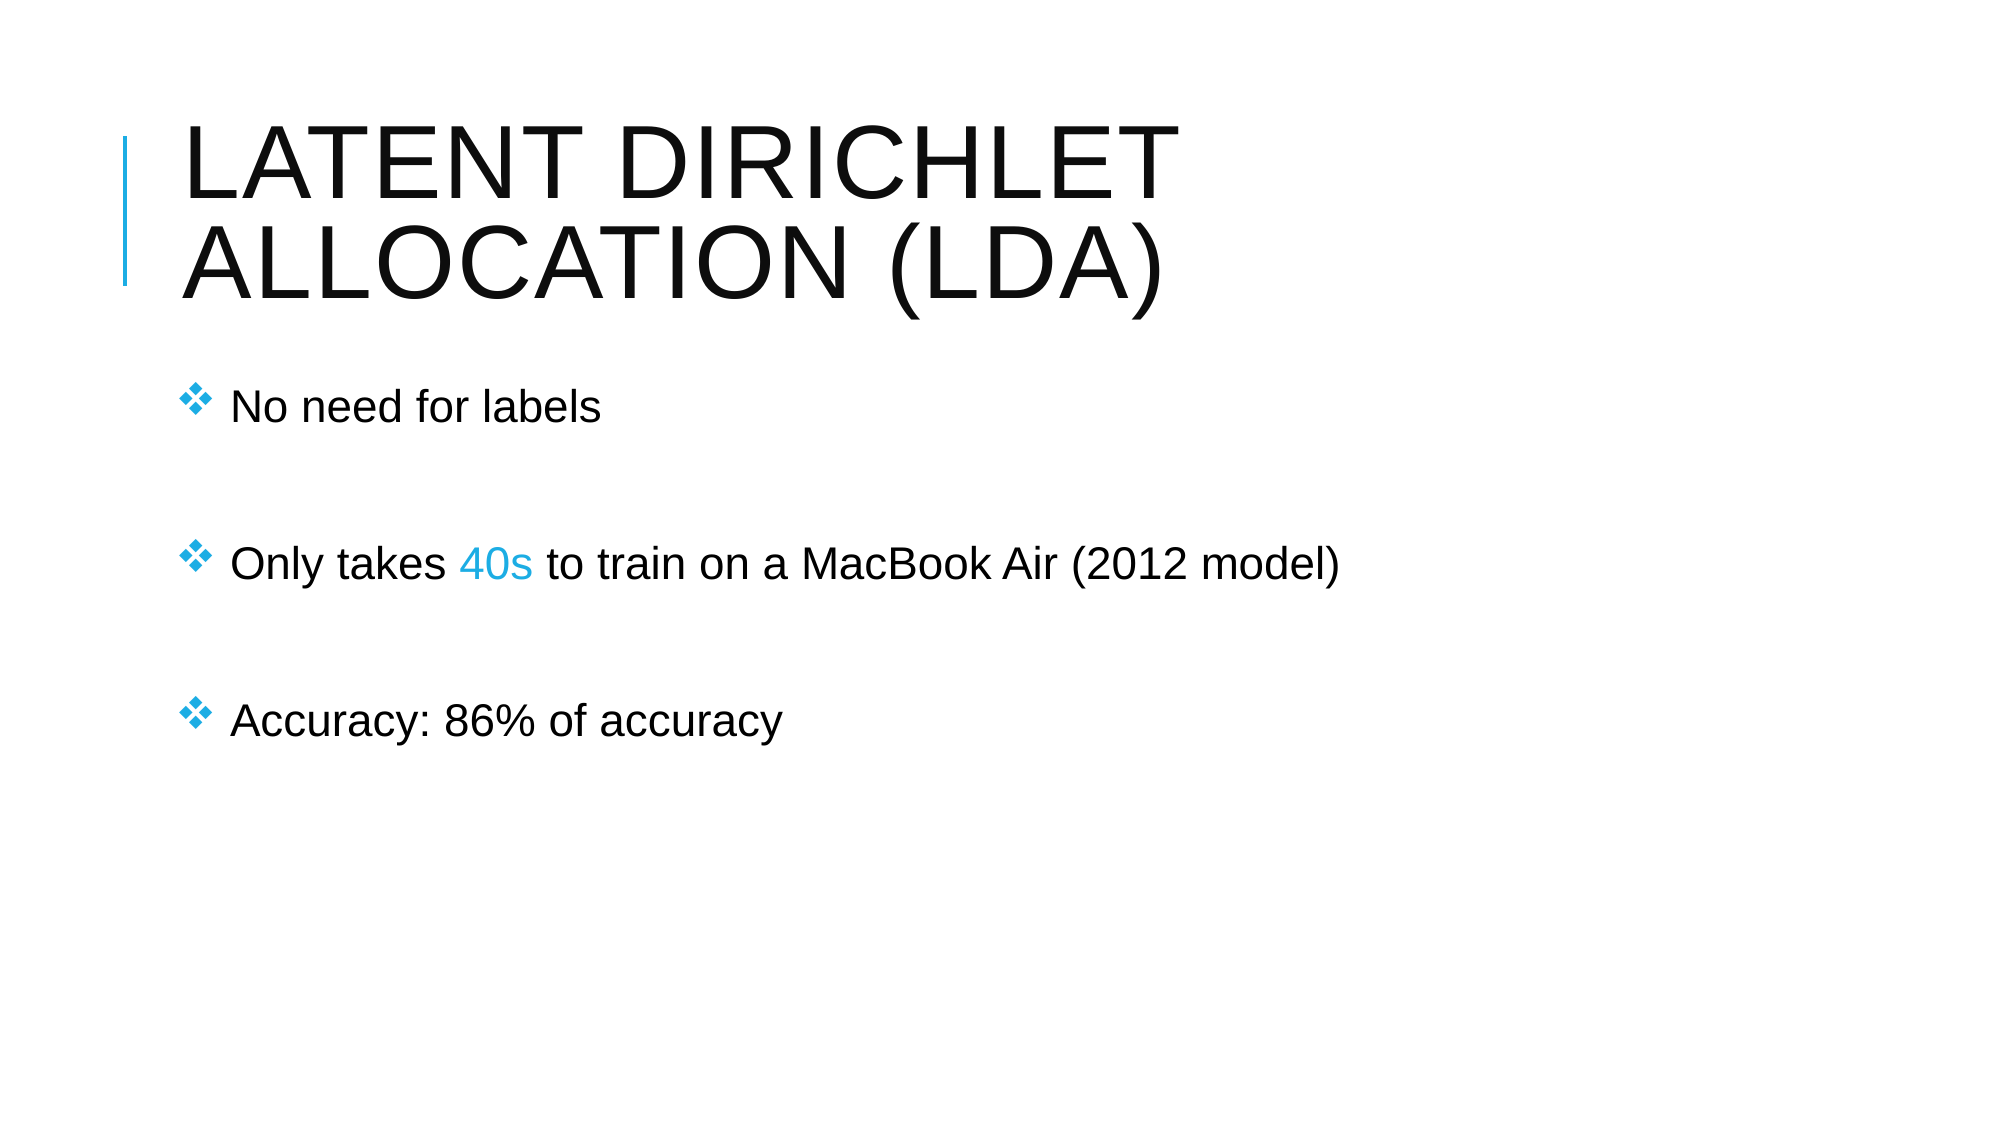

# Latent Dirichlet Allocation (LDA)
 No need for labels

 Only takes 40s to train on a MacBook Air (2012 model)

 Accuracy: 86% of accuracy